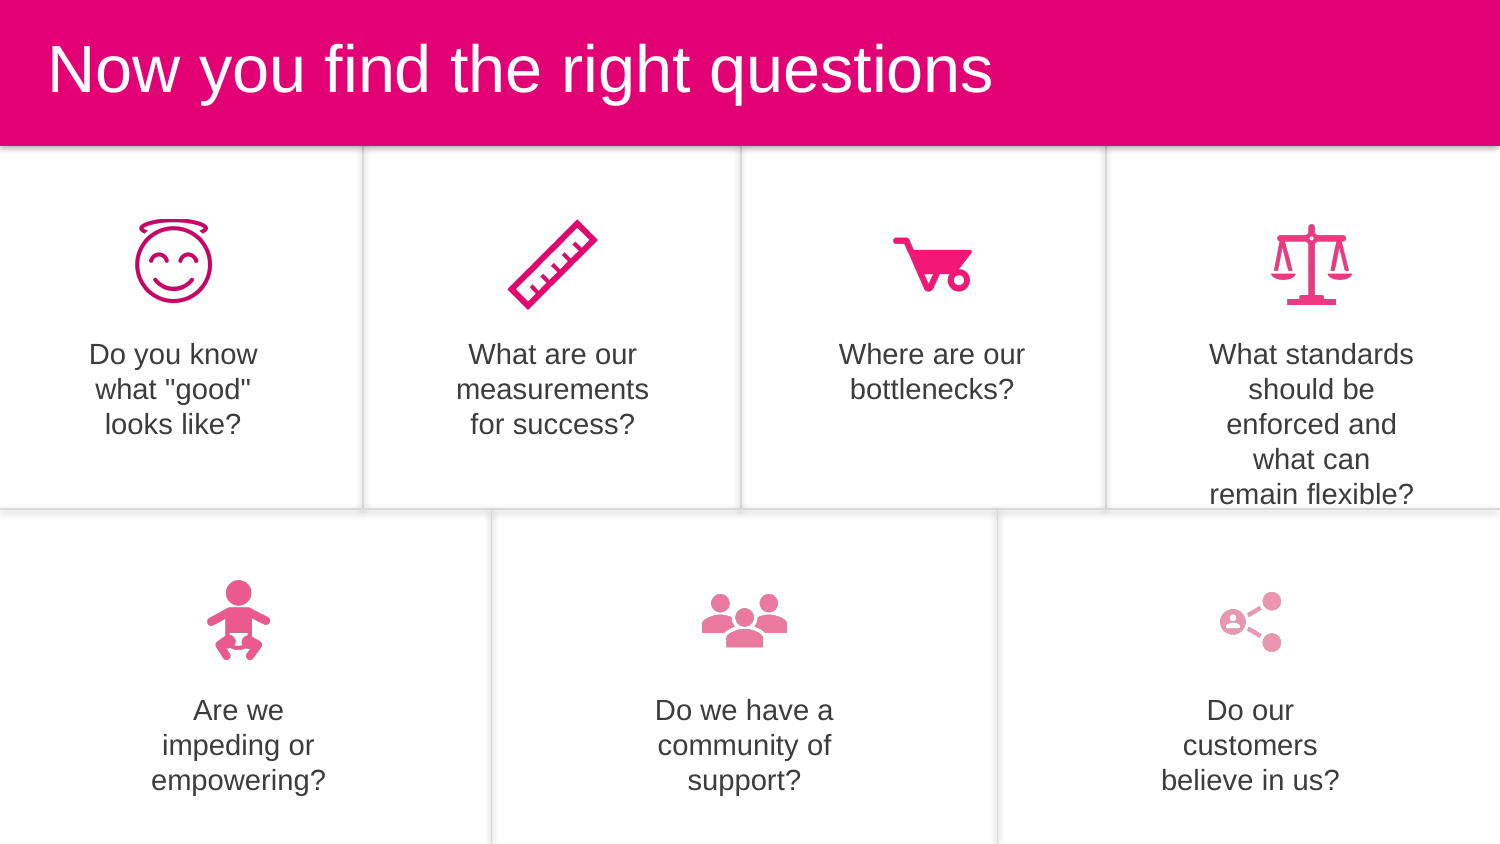

# Now you find the right questions

Do you know what "good" looks like?

What are our measurements for success?

Where are our bottlenecks?

What standards should be enforced and what can remain flexible?

Are we impeding or empowering?

Do we have a community of support?

Do our customers believe in us?